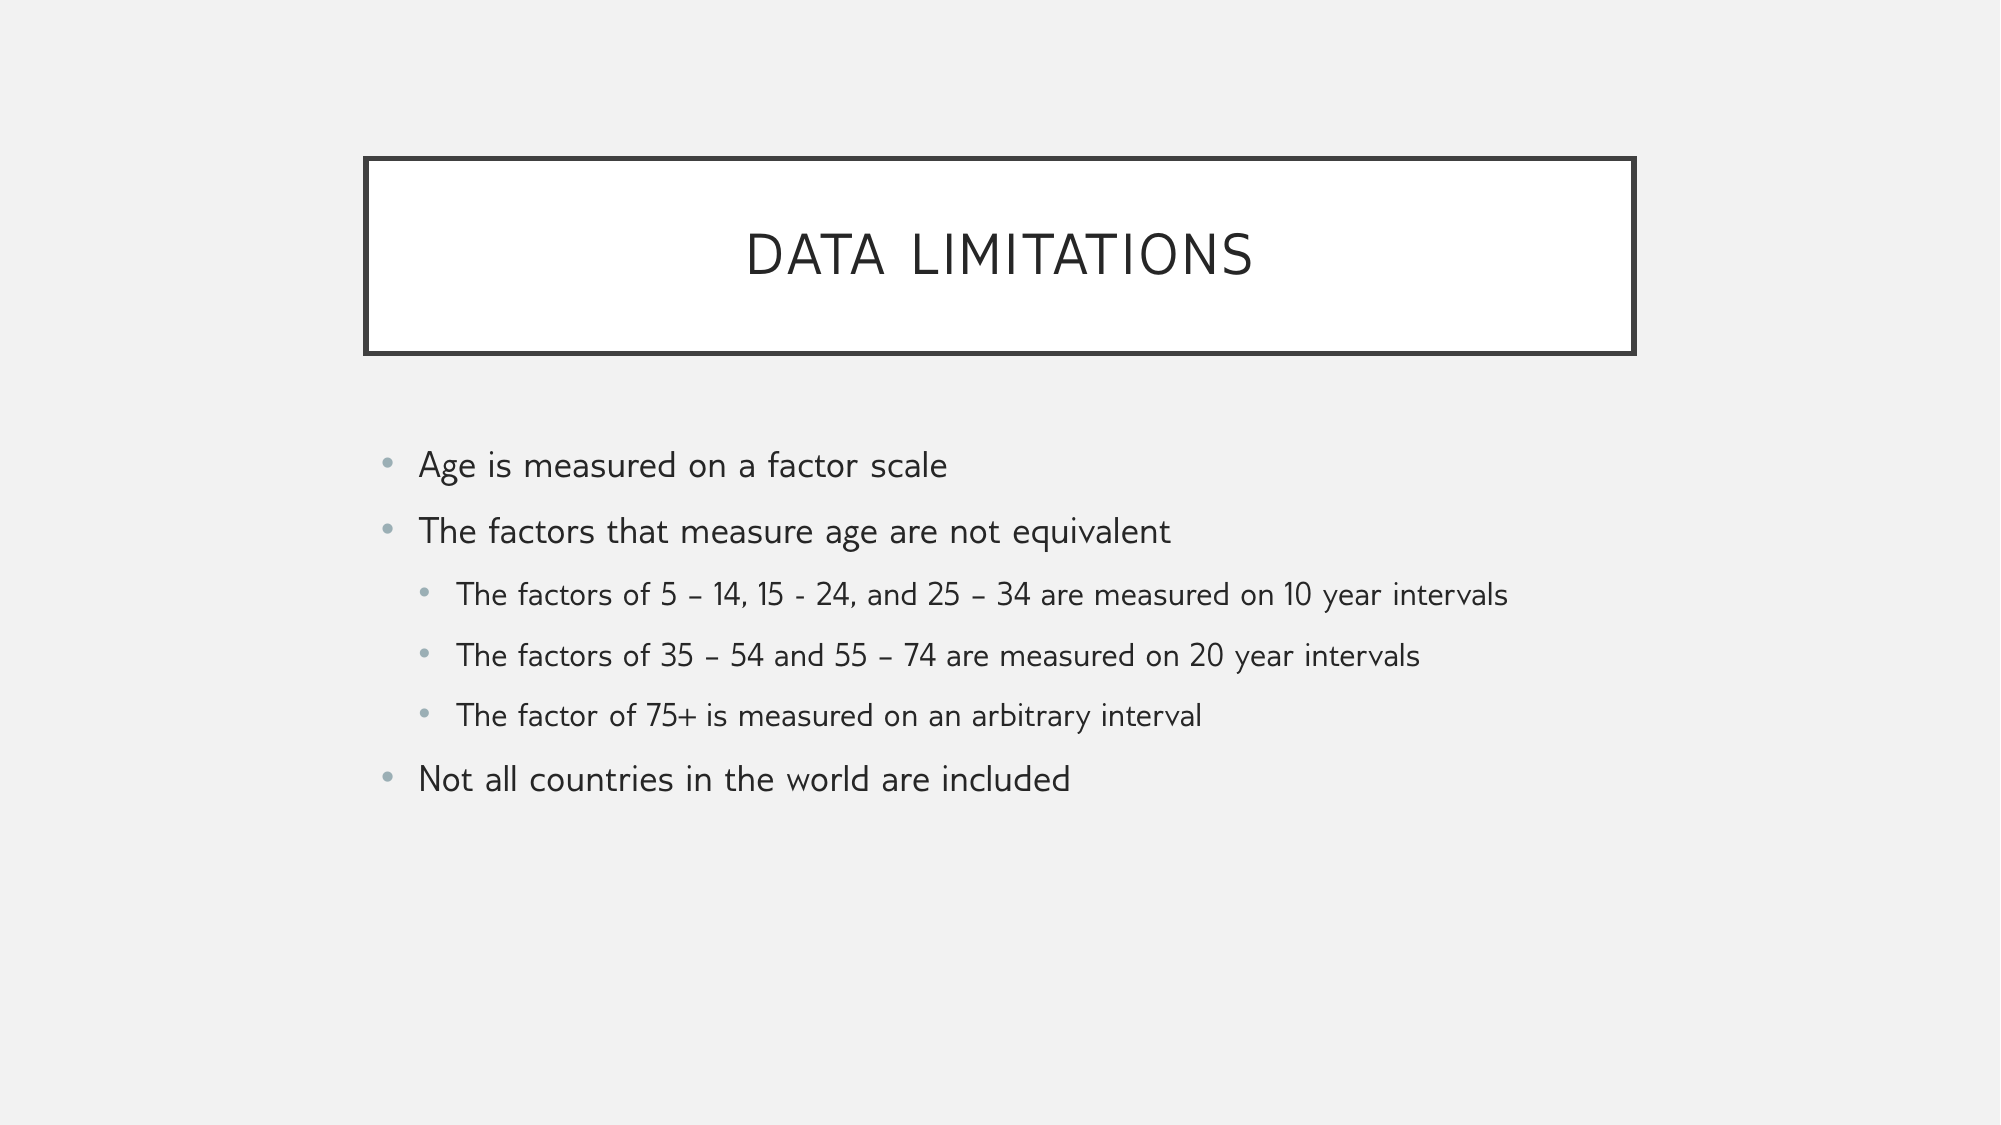

# Data Limitations
Age is measured on a factor scale
The factors that measure age are not equivalent
The factors of 5 – 14, 15 - 24, and 25 – 34 are measured on 10 year intervals
The factors of 35 – 54 and 55 – 74 are measured on 20 year intervals
The factor of 75+ is measured on an arbitrary interval
Not all countries in the world are included